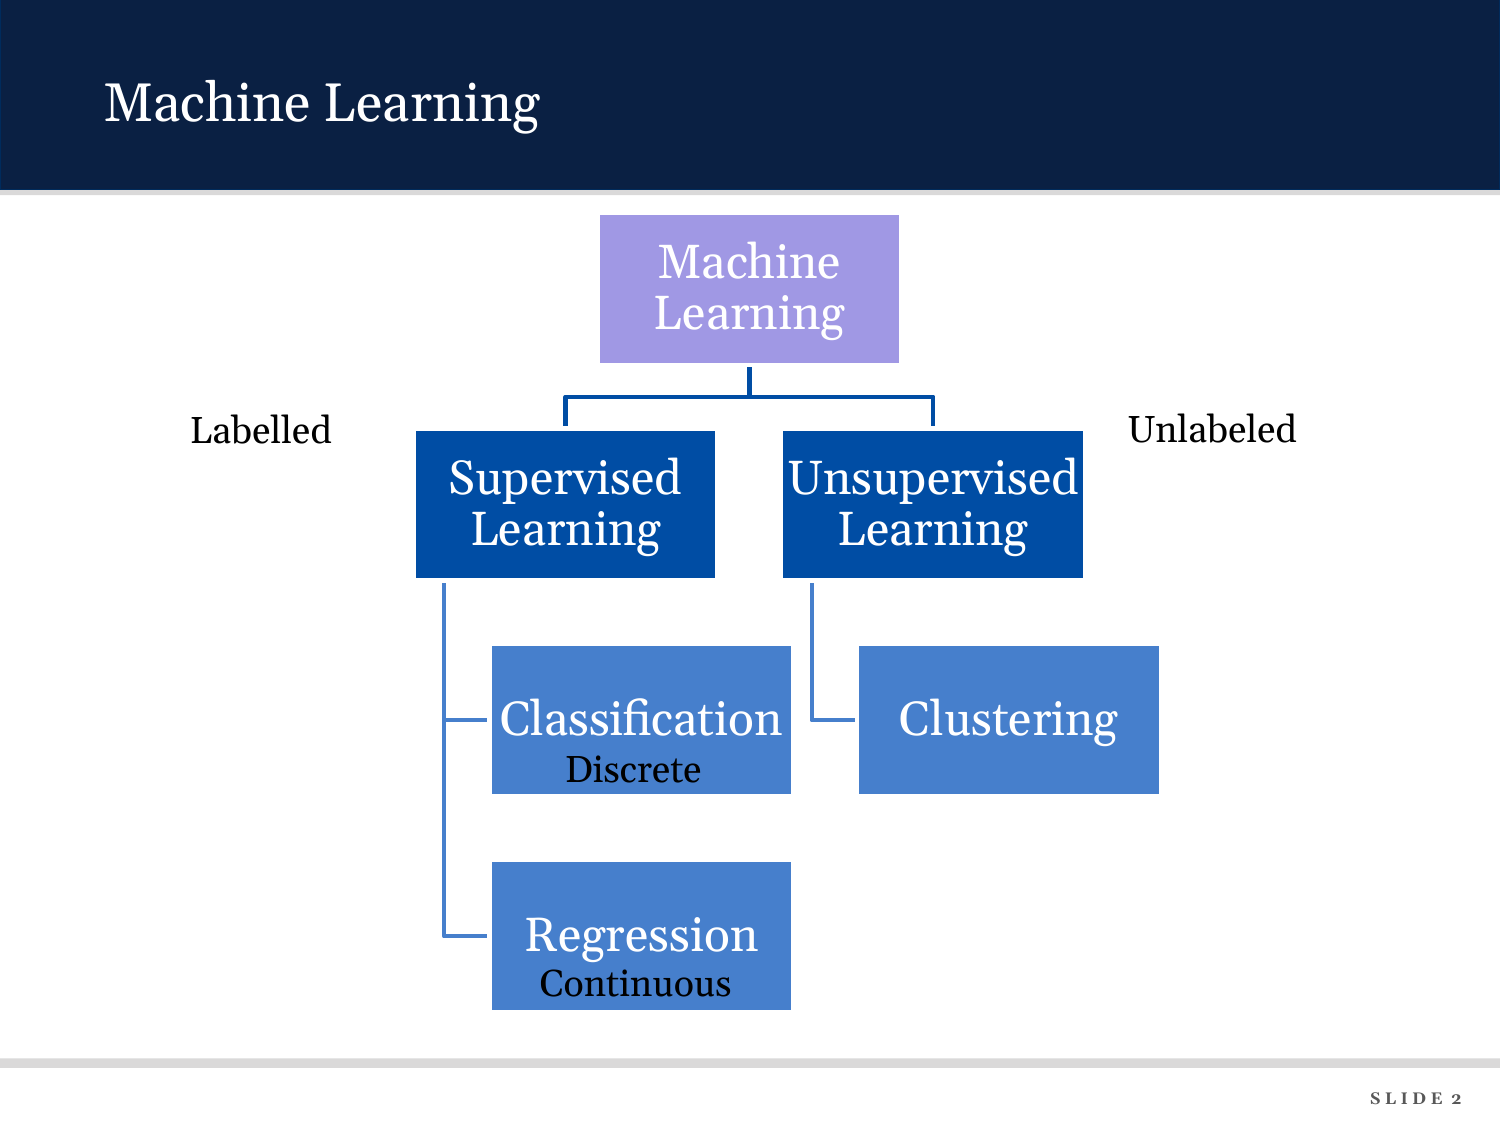

# Machine Learning
Machine Learning
Supervised Learning
Classification
Regression
Unsupervised Learning
Clustering
Unlabeled
Labelled
Discrete
Continuous